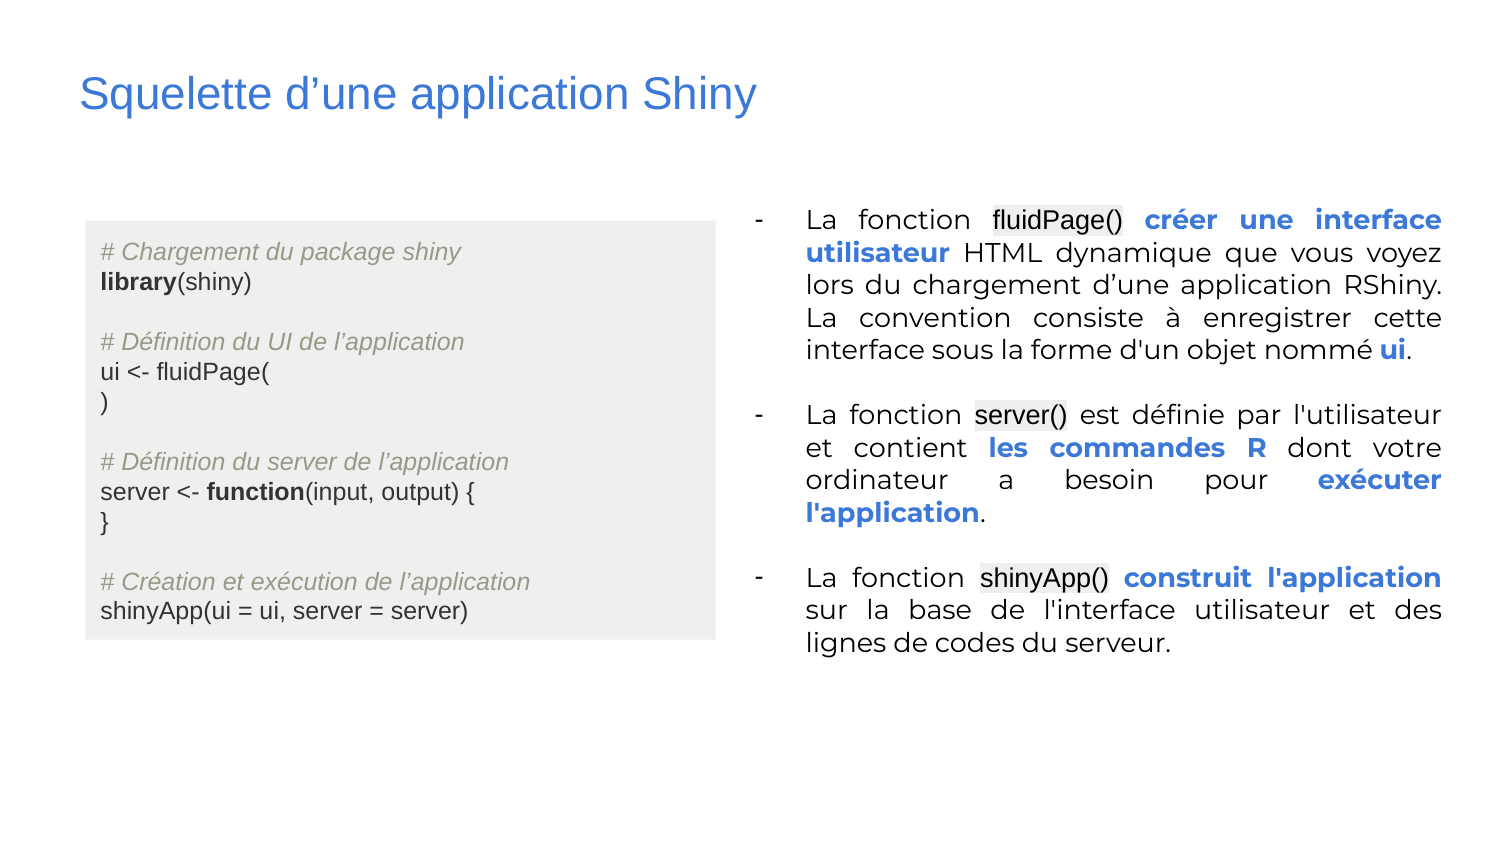

# Squelette d’une application Shiny
La fonction fluidPage() créer une interface utilisateur HTML dynamique que vous voyez lors du chargement d’une application RShiny. La convention consiste à enregistrer cette interface sous la forme d'un objet nommé ui.

La fonction server() est définie par l'utilisateur et contient les commandes R dont votre ordinateur a besoin pour exécuter l'application.

La fonction shinyApp() construit l'application sur la base de l'interface utilisateur et des lignes de codes du serveur.
# Chargement du package shiny
library(shiny)

# Définition du UI de l’application
ui <- fluidPage(
)

# Définition du server de l’application
server <- function(input, output) {
}

# Création et exécution de l’application
shinyApp(ui = ui, server = server)